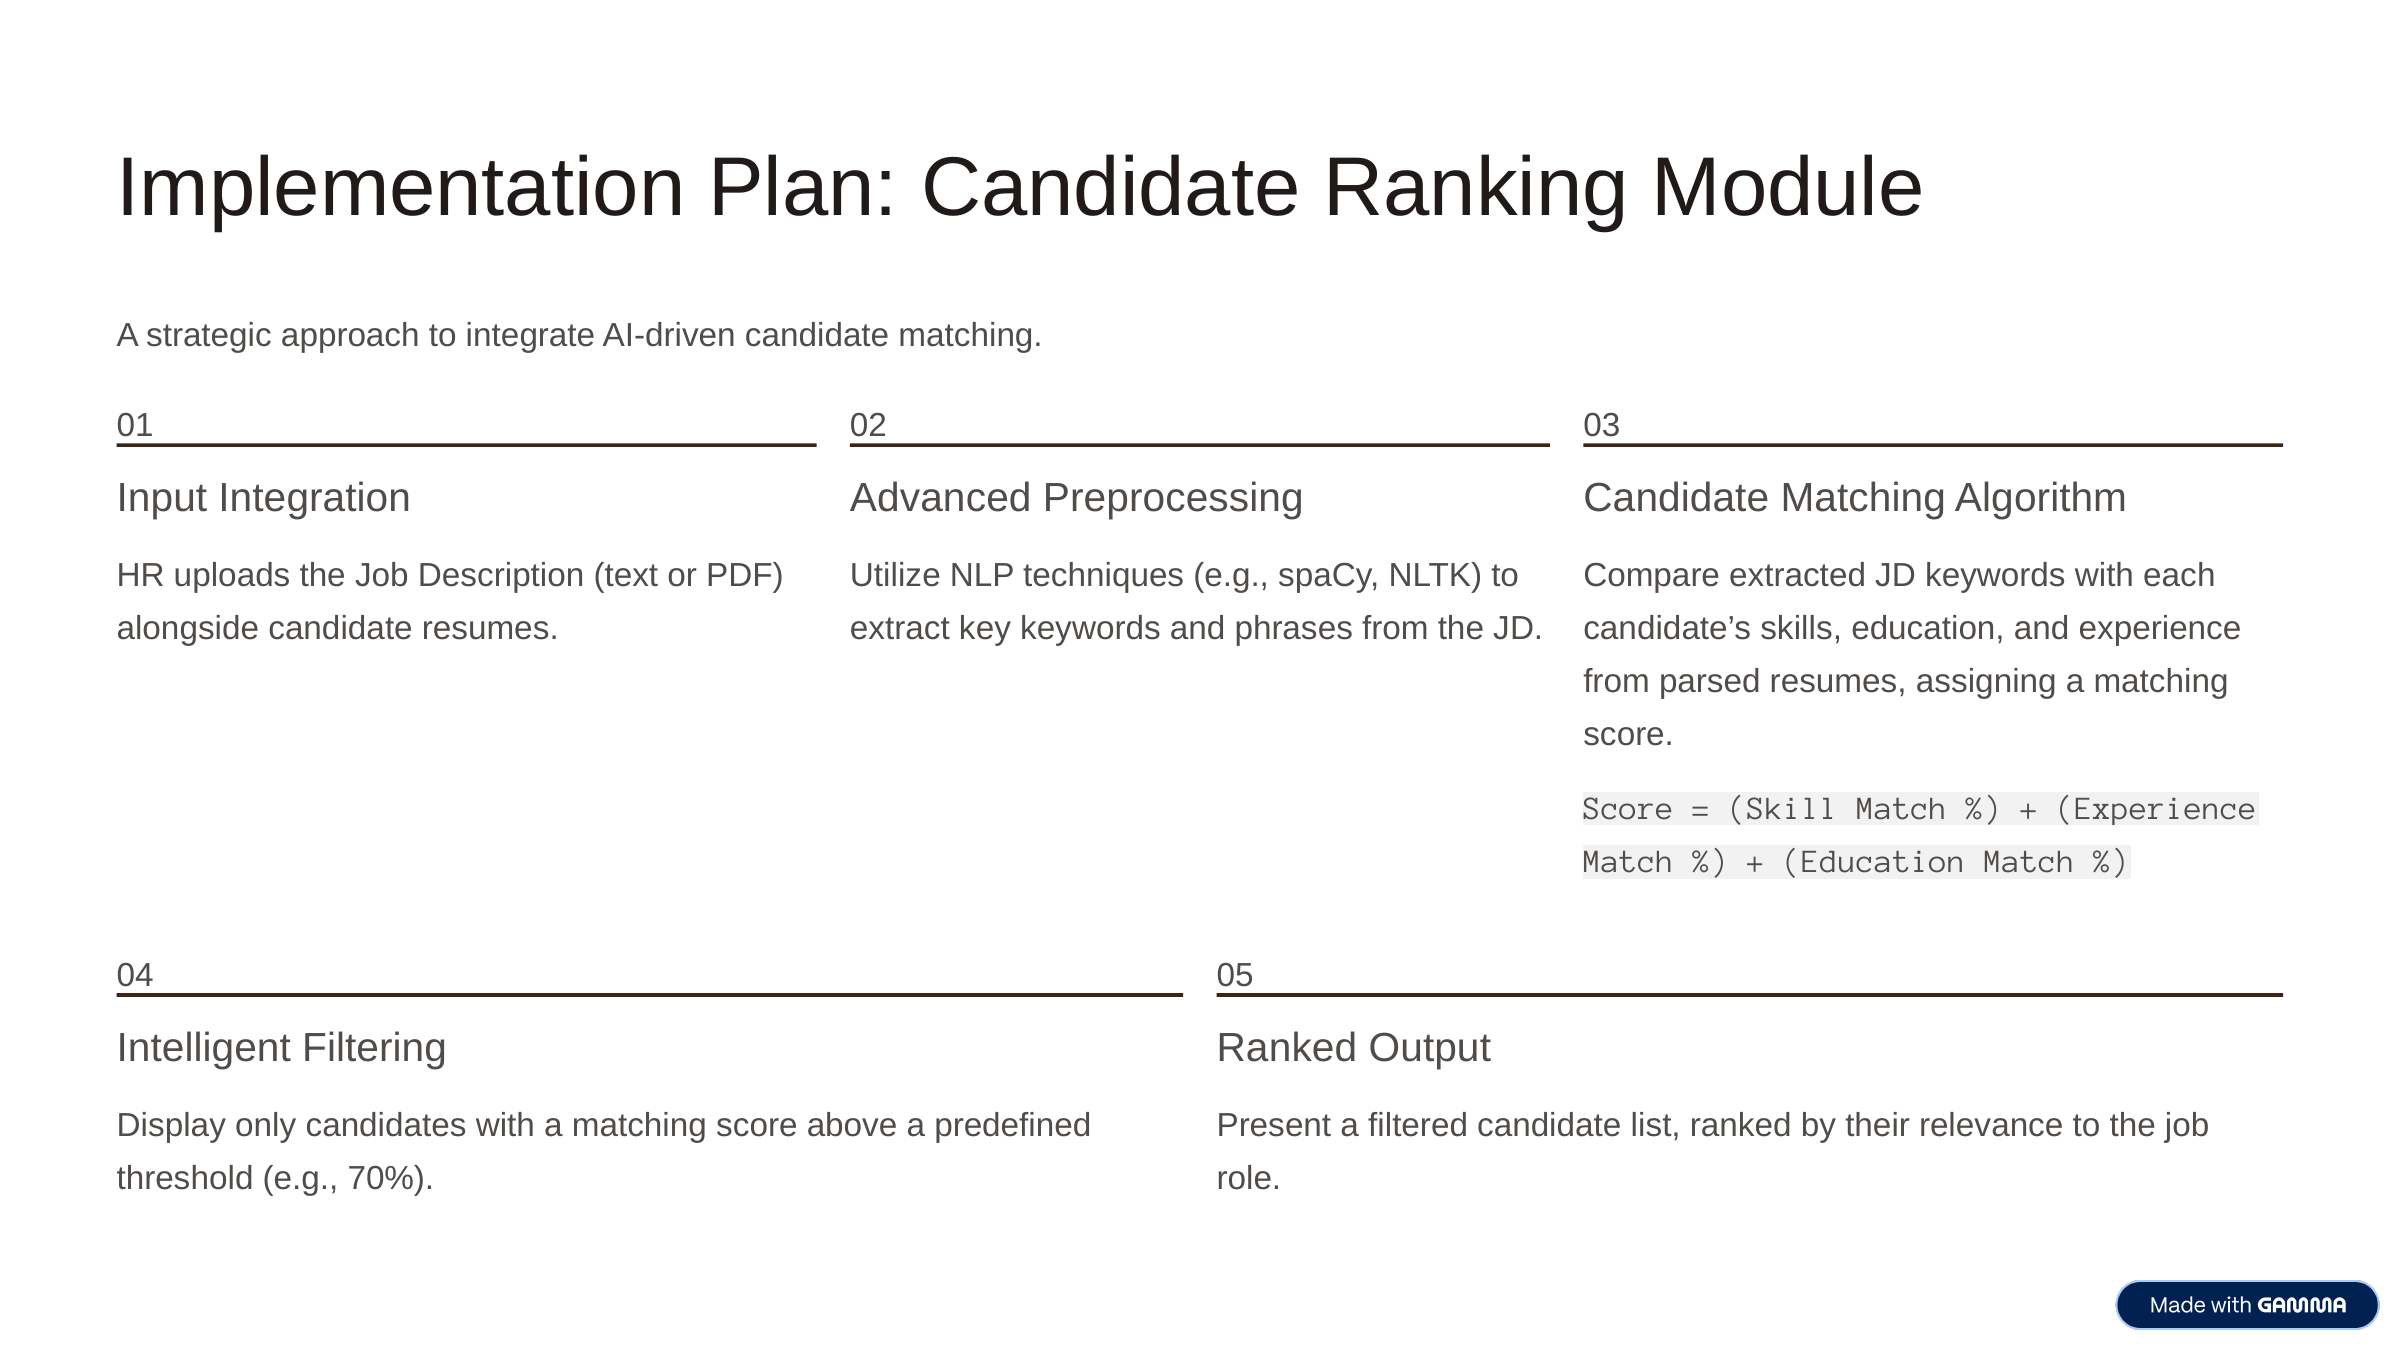

Implementation Plan: Candidate Ranking Module
A strategic approach to integrate AI-driven candidate matching.
01
02
03

Input Integration
Advanced Preprocessing
Candidate Matching Algorithm
HR uploads the Job Description (text or PDF) alongside candidate resumes.
Utilize NLP techniques (e.g., spaCy, NLTK) to extract key keywords and phrases from the JD.
Compare extracted JD keywords with each candidate’s skills, education, and experience from parsed resumes, assigning a matching score.
Score = (Skill Match %) + (Experience Match %) + (Education Match %)
04
05

Intelligent Filtering
Ranked Output
Display only candidates with a matching score above a predefined threshold (e.g., 70%).
Present a filtered candidate list, ranked by their relevance to the job role.